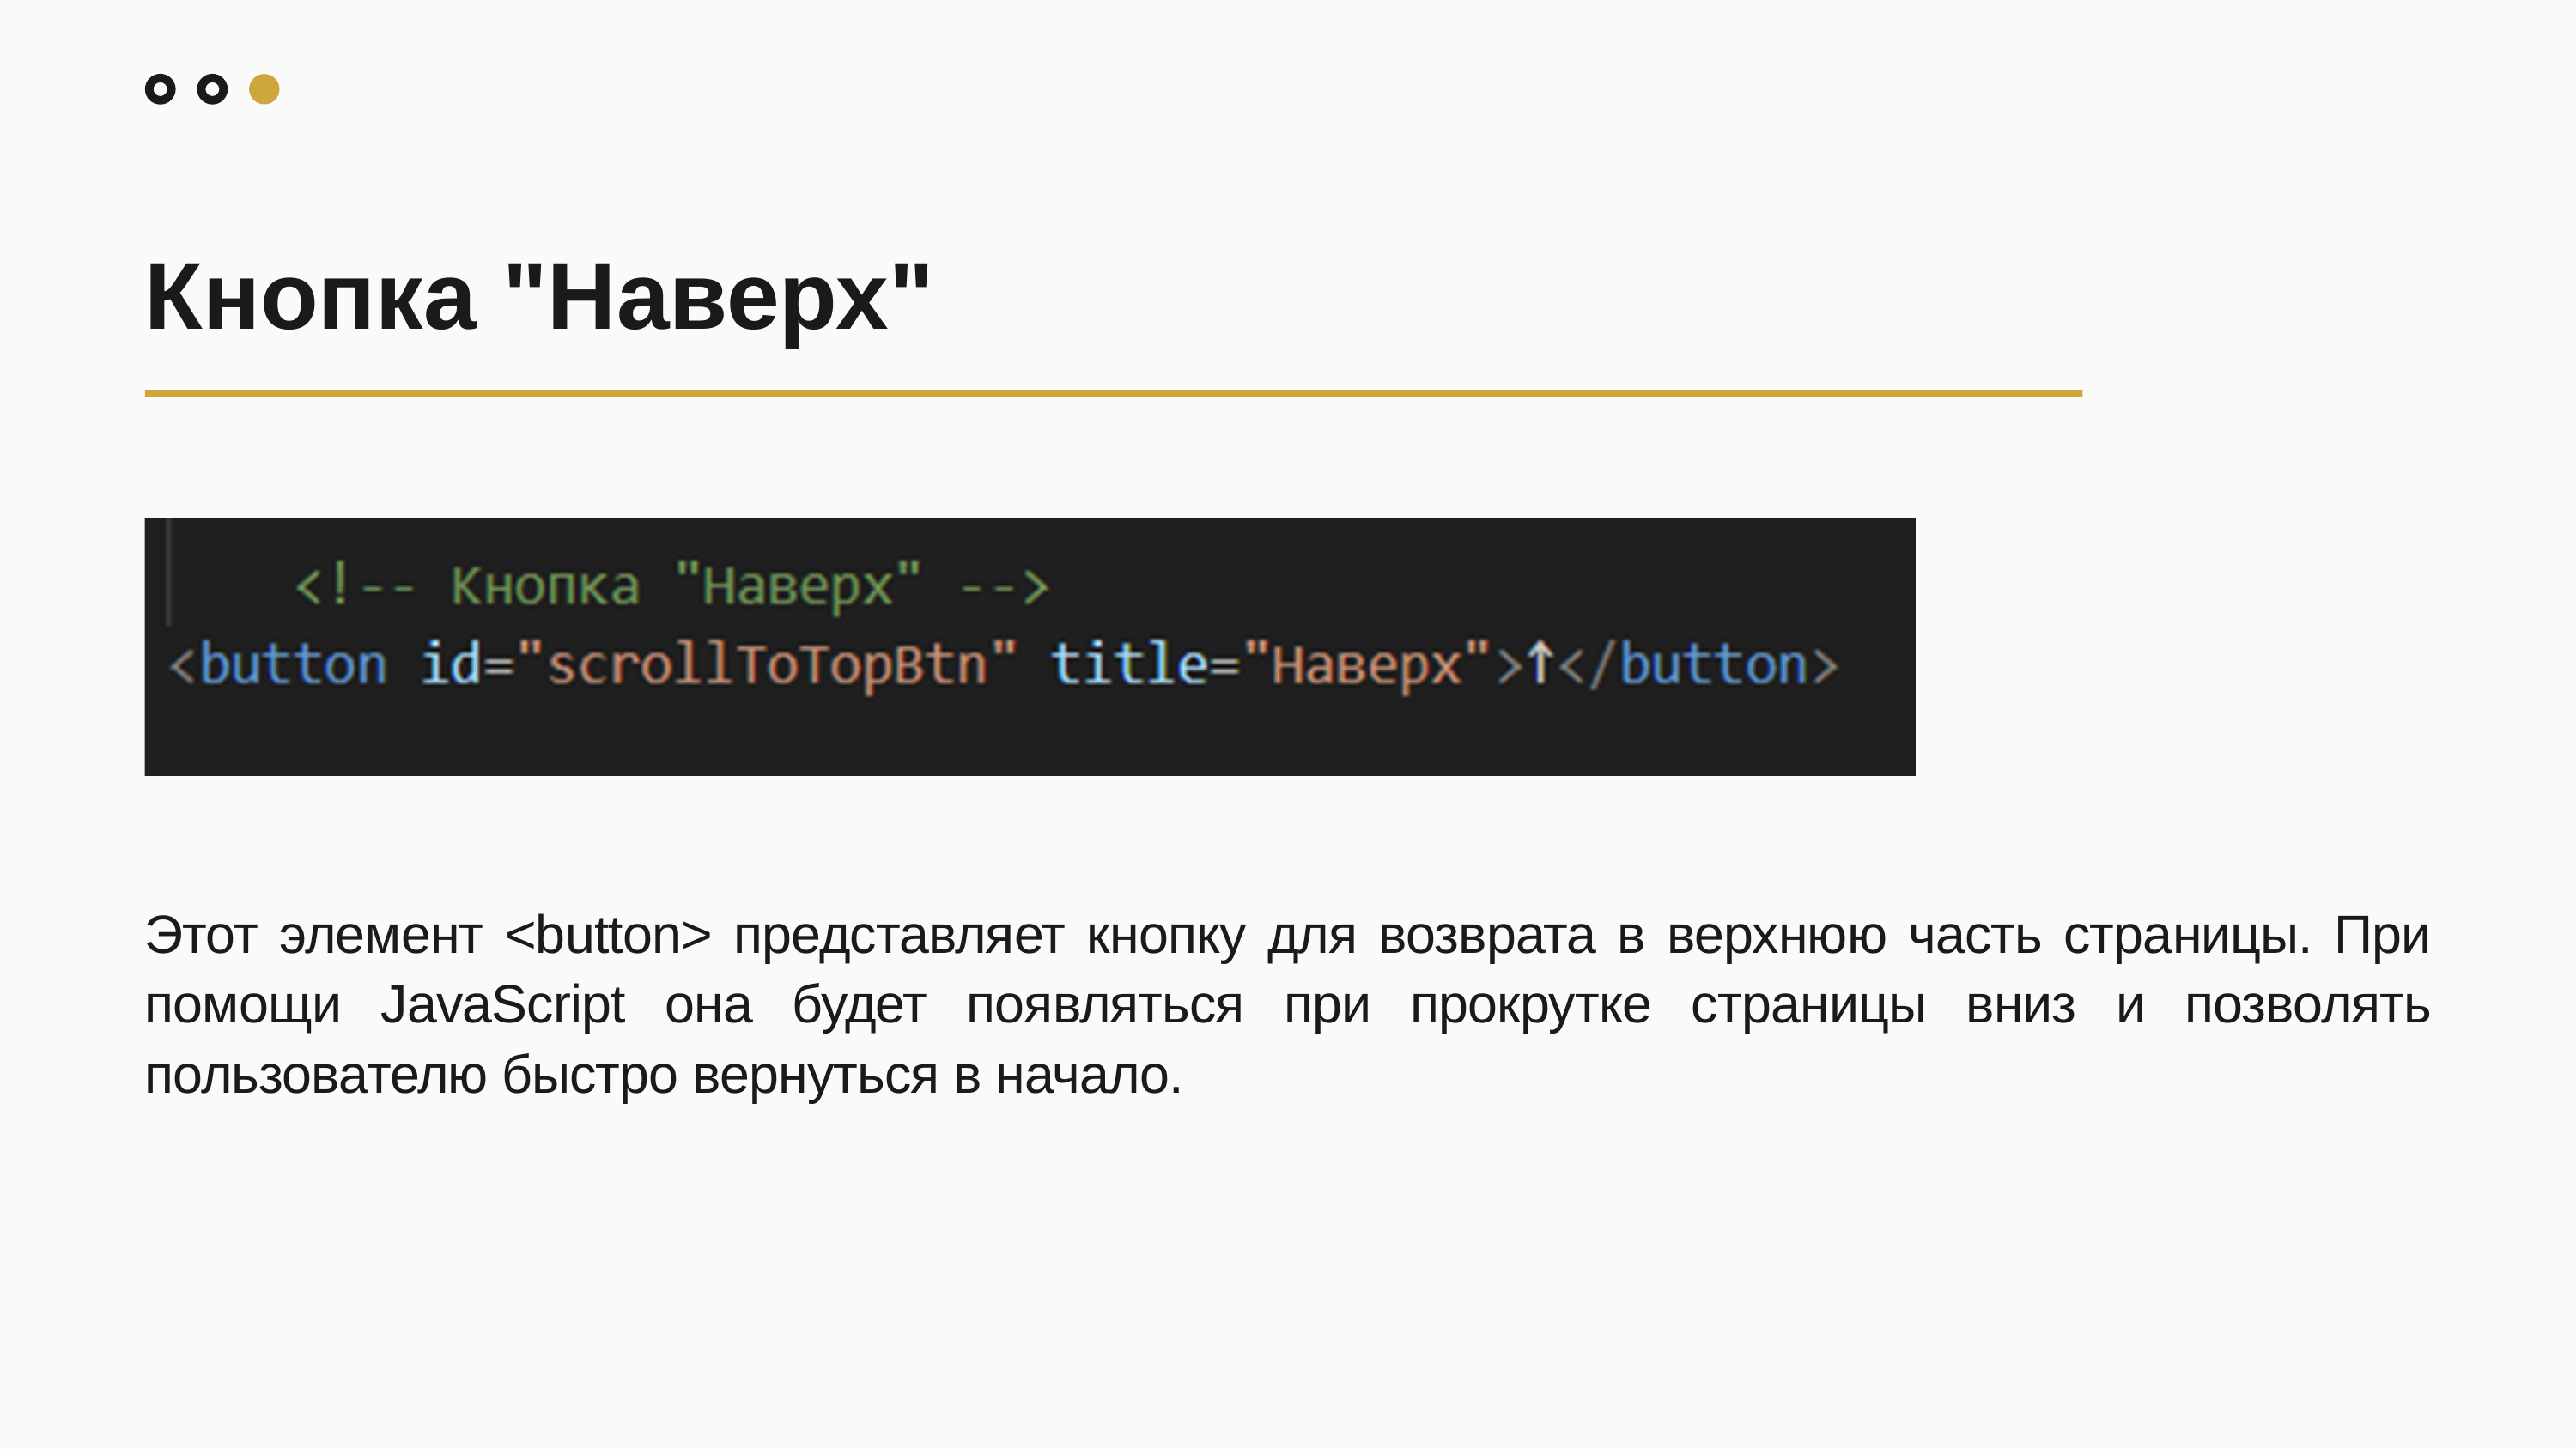

Кнопка "Наверх"

Этот элемент <button> представляет кнопку для возврата в верхнюю часть страницы. При помощи JavaScript она будет появляться при прокрутке страницы вниз и позволять пользователю быстро вернуться в начало.